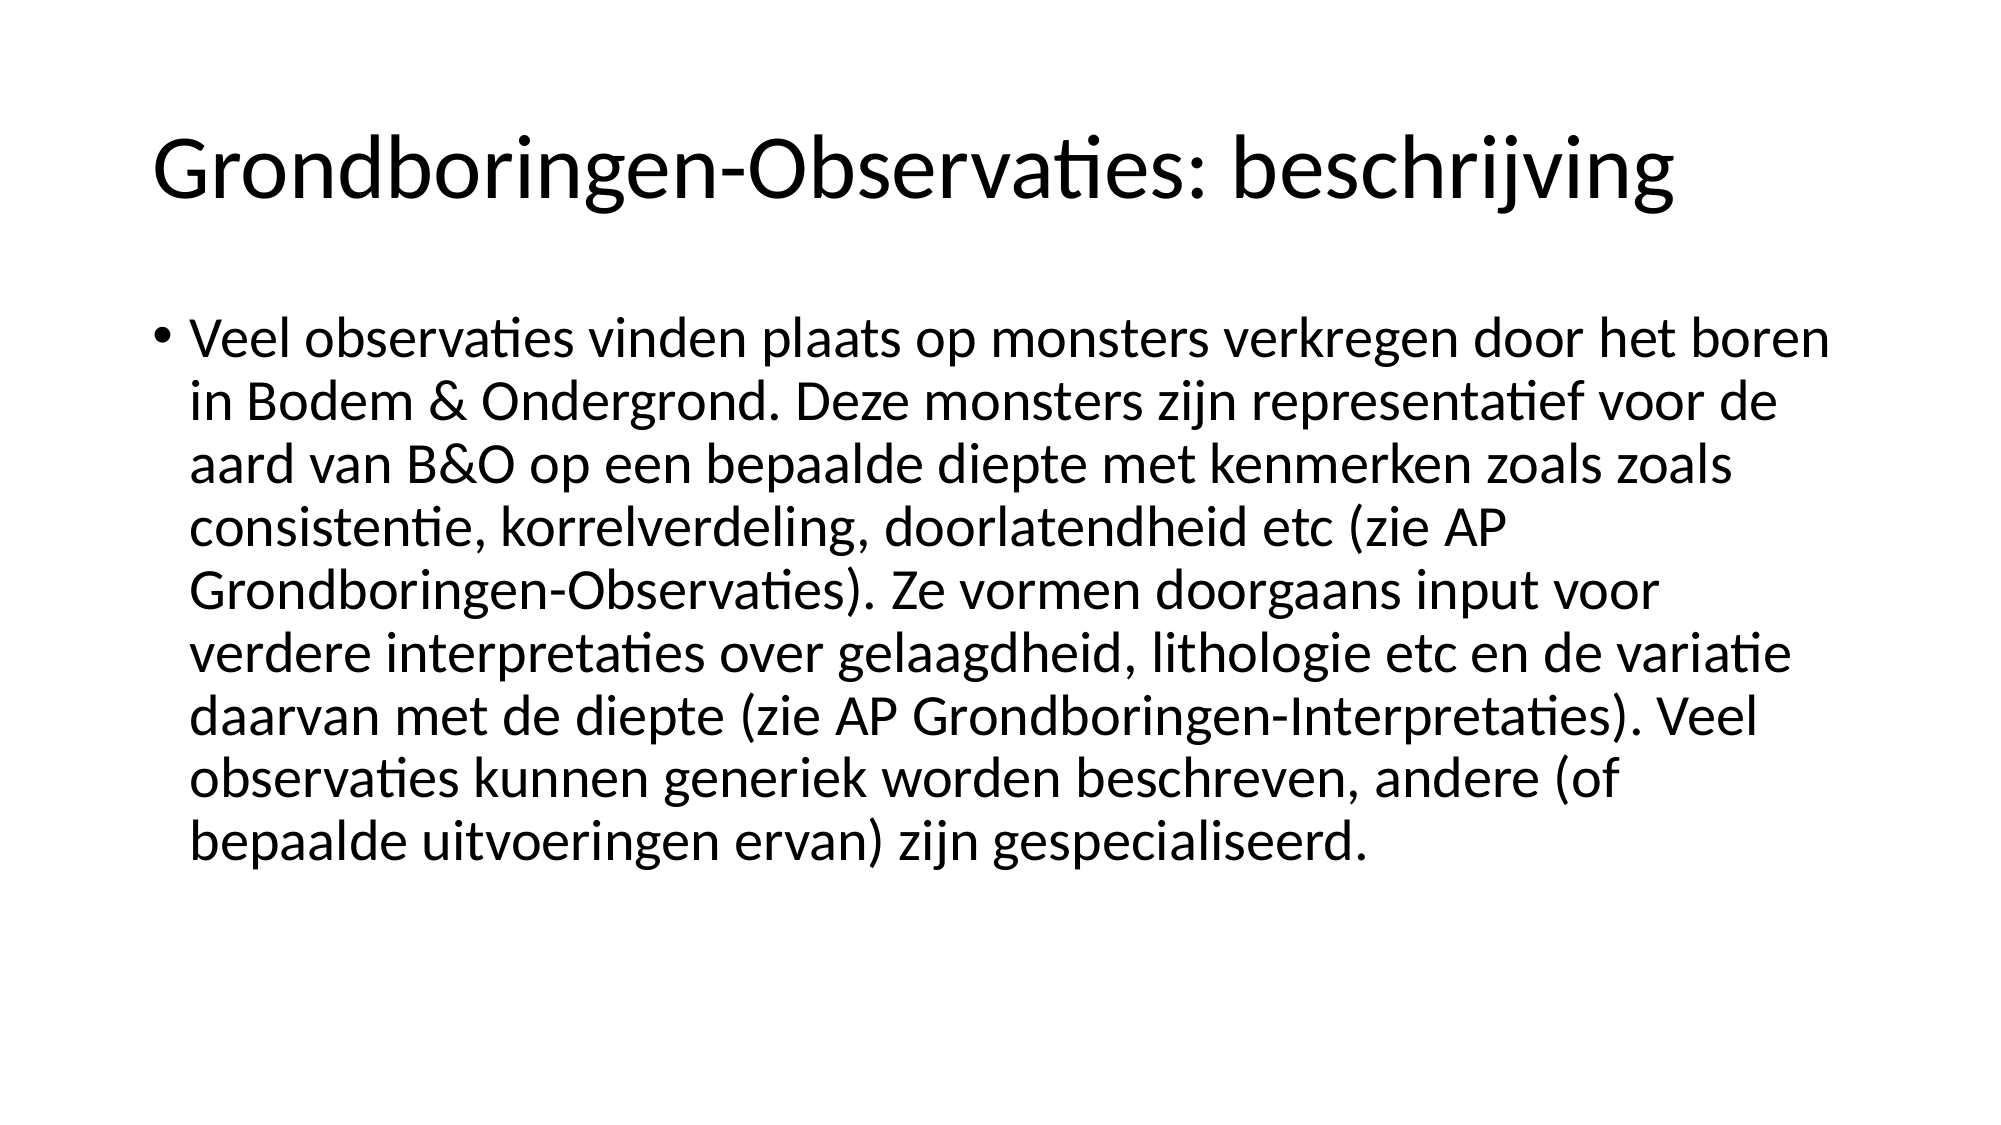

# Grondboringen-Observaties: beschrijving
Veel observaties vinden plaats op monsters verkregen door het boren in Bodem & Ondergrond. Deze monsters zijn representatief voor de aard van B&O op een bepaalde diepte met kenmerken zoals zoals consistentie, korrelverdeling, doorlatendheid etc (zie AP Grondboringen-Observaties). Ze vormen doorgaans input voor verdere interpretaties over gelaagdheid, lithologie etc en de variatie daarvan met de diepte (zie AP Grondboringen-Interpretaties). Veel observaties kunnen generiek worden beschreven, andere (of bepaalde uitvoeringen ervan) zijn gespecialiseerd.